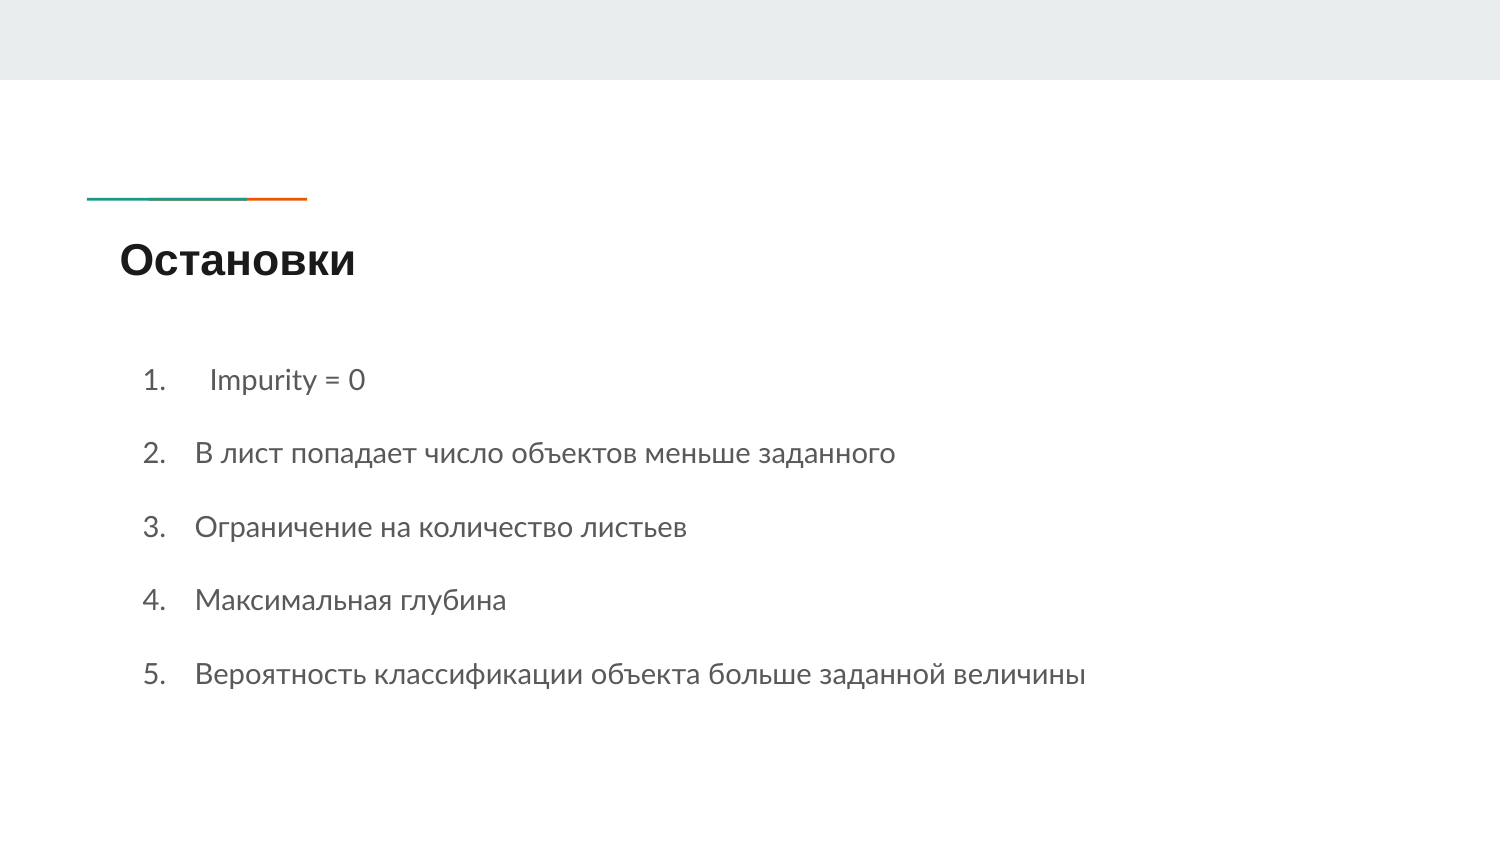

# Остановки
  Impurity = 0
В лист попадает число объектов меньше заданного
Ограничение на количество листьев
Максимальная глубина
Вероятность классификации объекта больше заданной величины